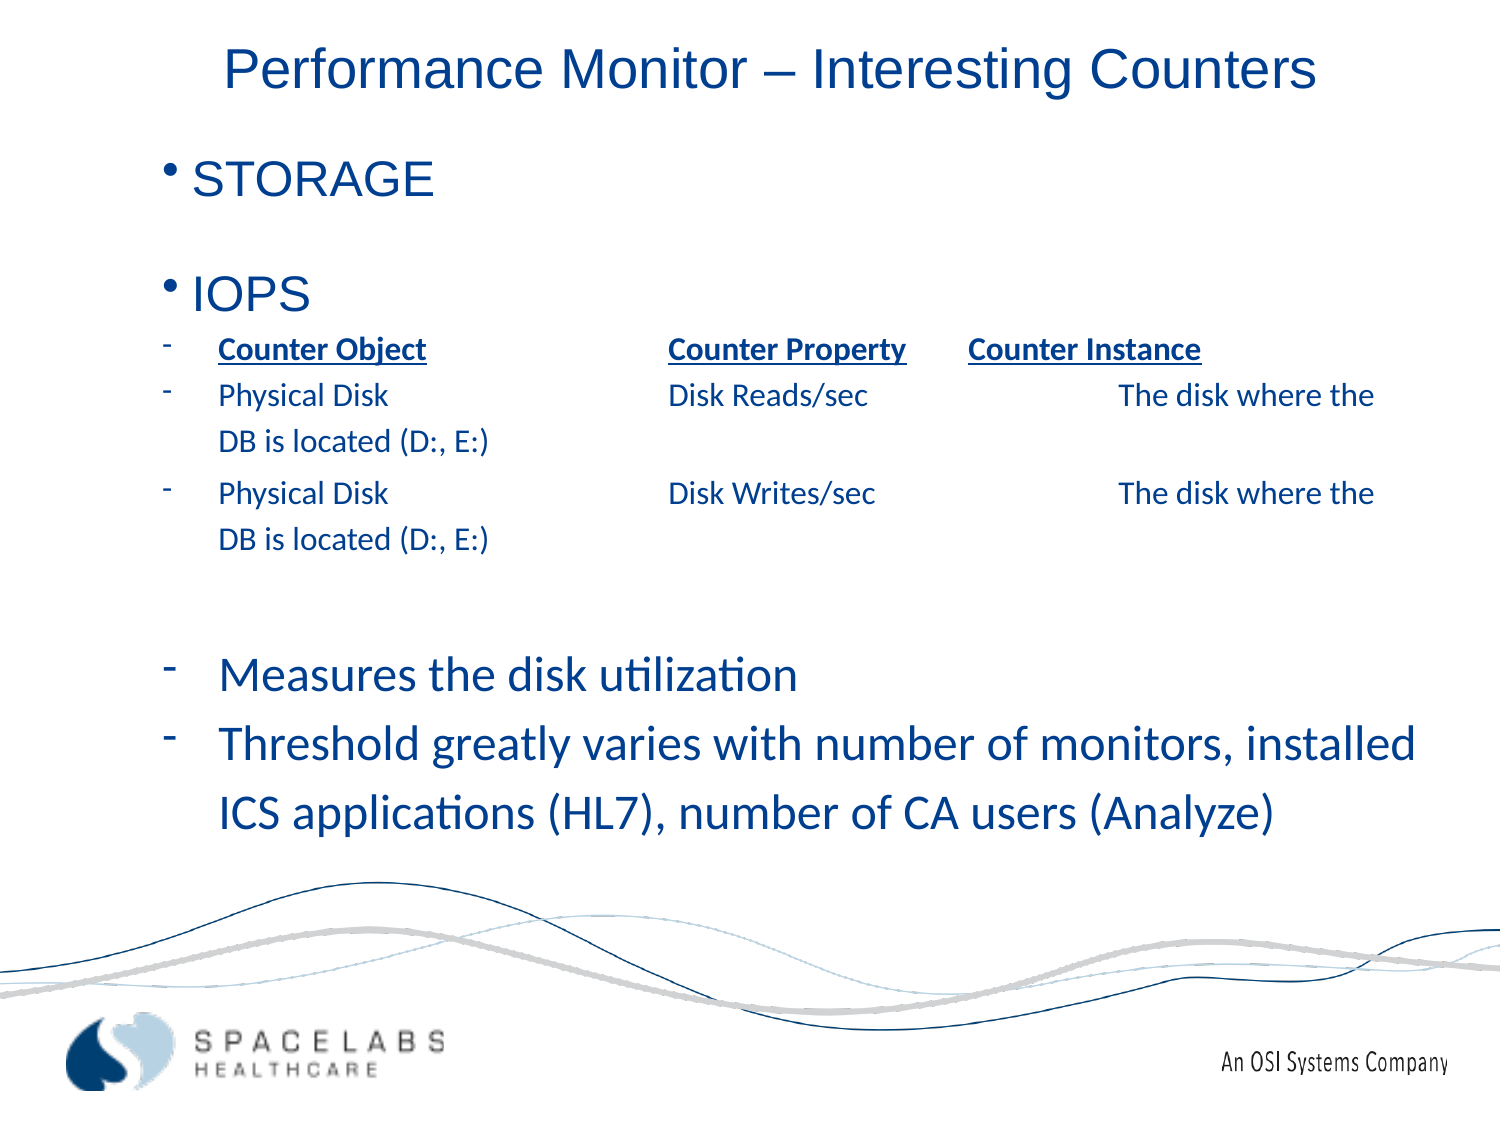

Performance Monitor – Interesting Counters
STORAGE

IOPS
Counter Object		Counter Property	Counter Instance
Physical Disk		Disk Reads/sec		The disk where the DB is located (D:, E:)
Physical Disk		Disk Writes/sec		The disk where the DB is located (D:, E:)

Measures the disk utilization
Threshold greatly varies with number of monitors, installed ICS applications (HL7), number of CA users (Analyze)